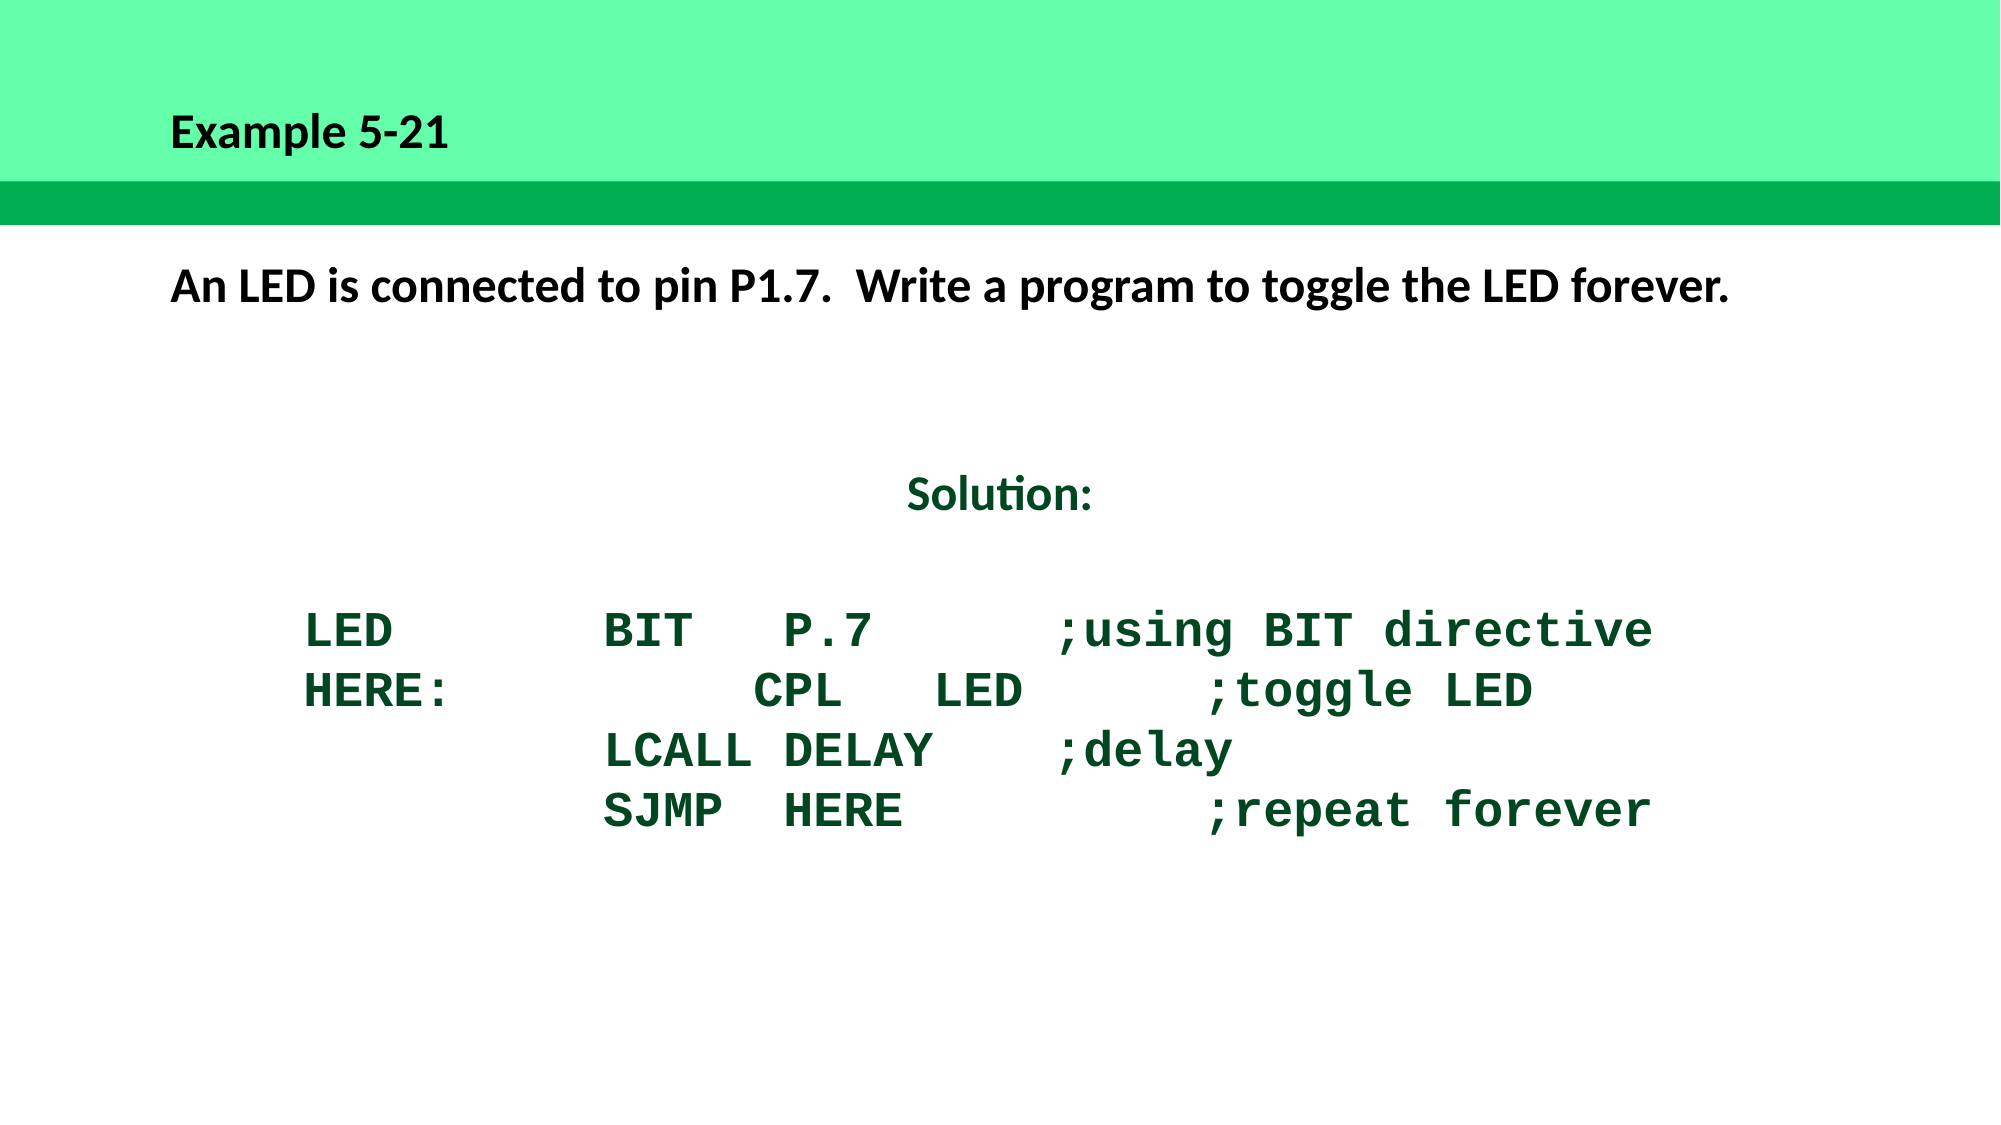

Example 5-21
An LED is connected to pin P1.7.  Write a program to toggle the LED forever.
Solution:

	LED		BIT	 P.7		;using BIT directive
 	HERE:		CPL	 LED		;toggle LED
			LCALL DELAY	;delay
			SJMP	 HERE		;repeat forever